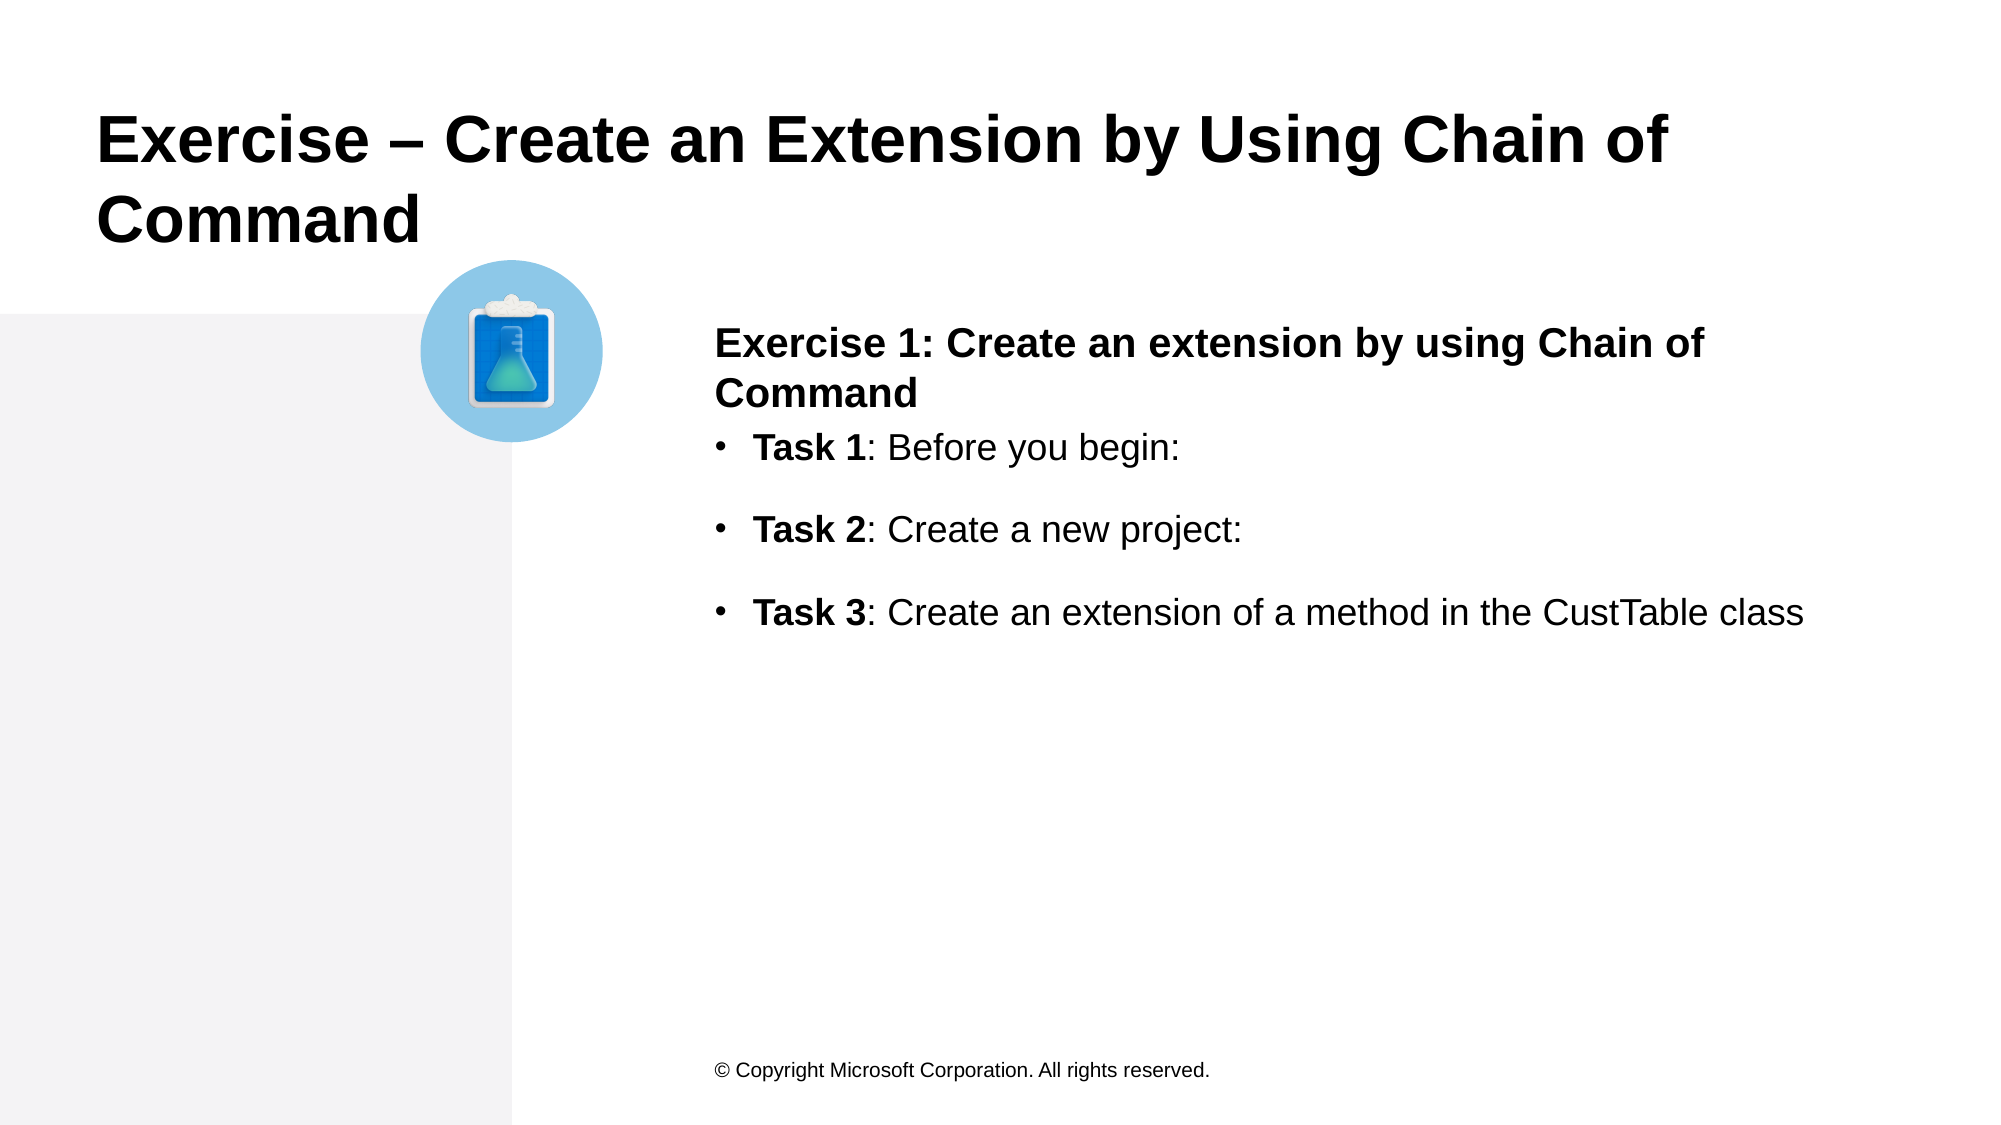

# Exercise – Create an Extension by Using Chain of Command
Exercise 1: Create an extension by using Chain of Command
Task 1: Before you begin:
Task 2: Create a new project:
Task 3: Create an extension of a method in the CustTable class